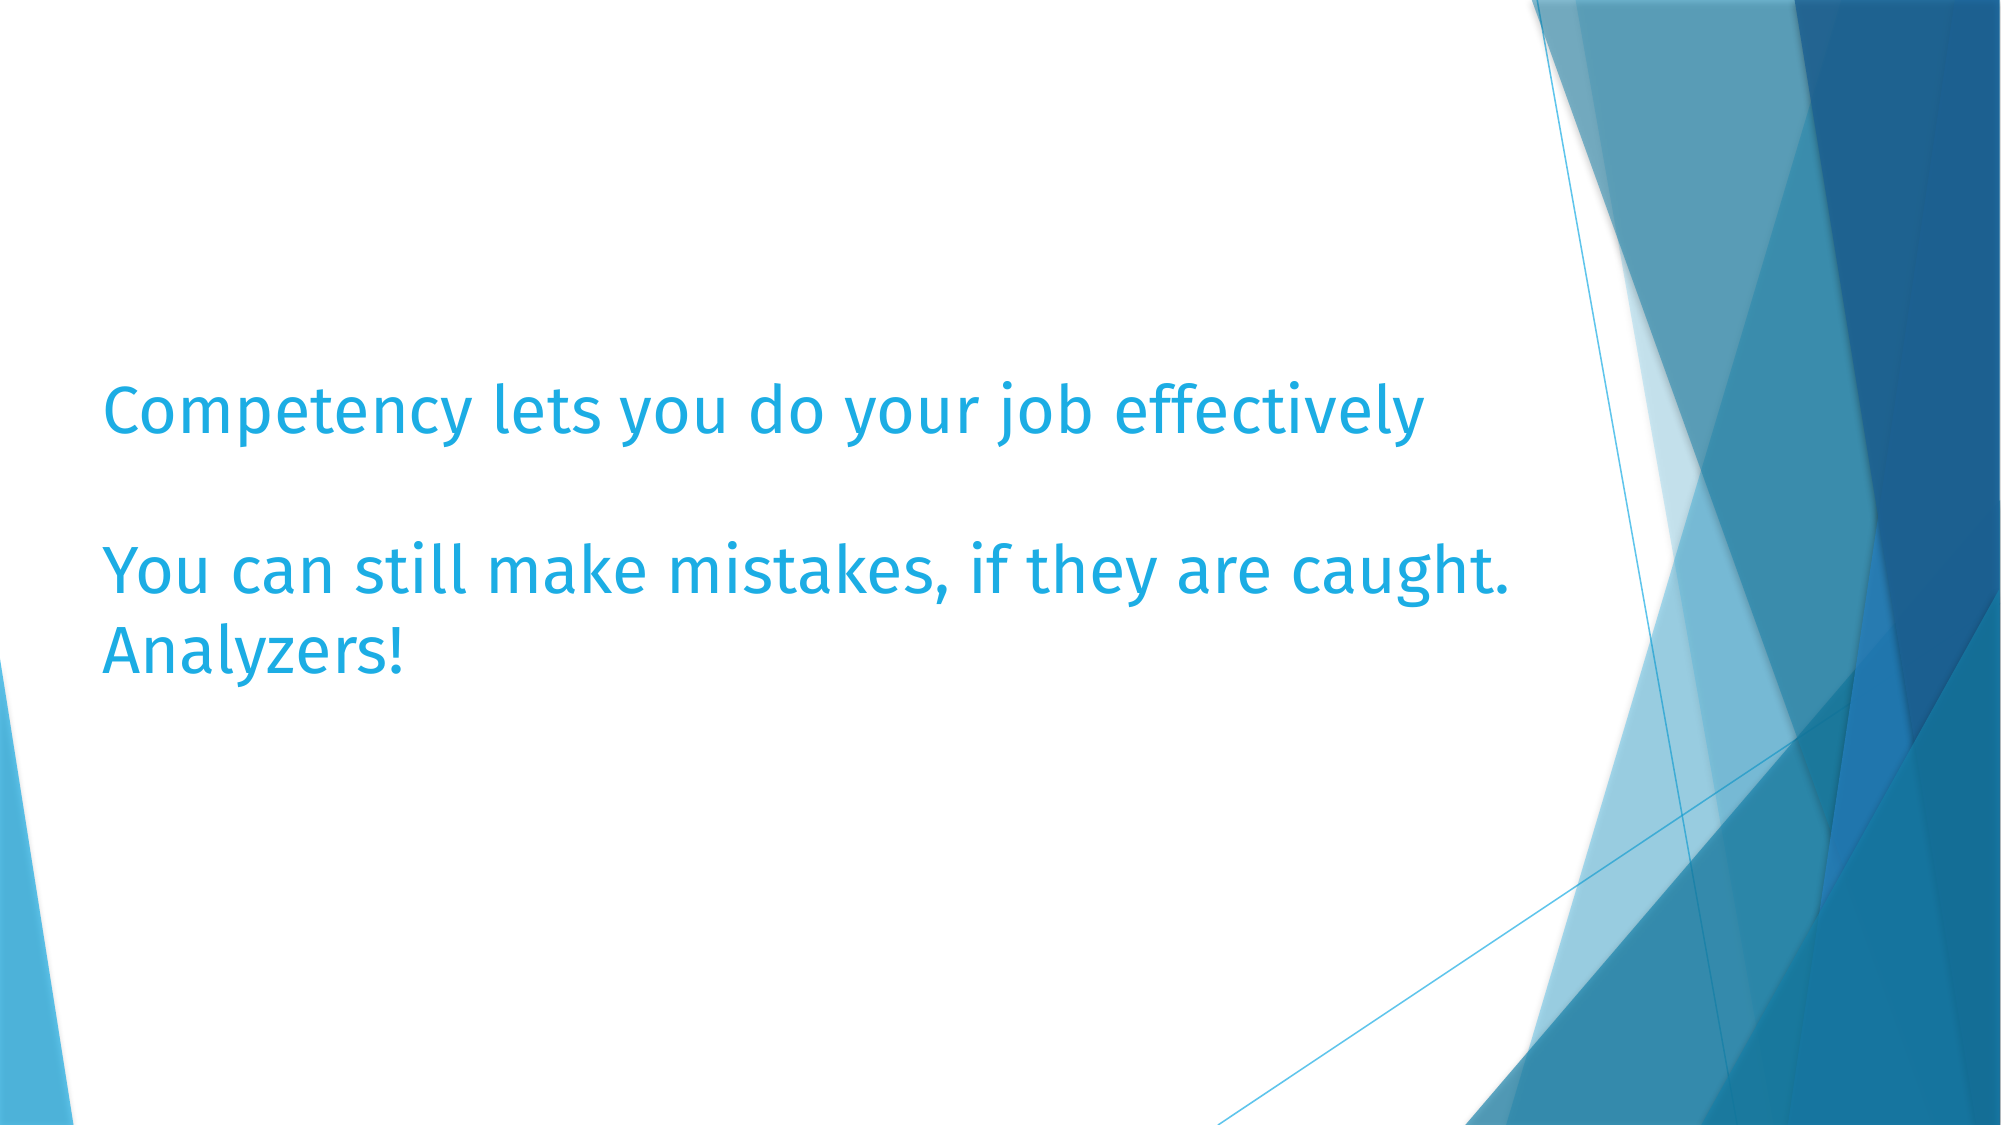

Competency lets you do your job effectively

You can still make mistakes, if they are caught. Analyzers!